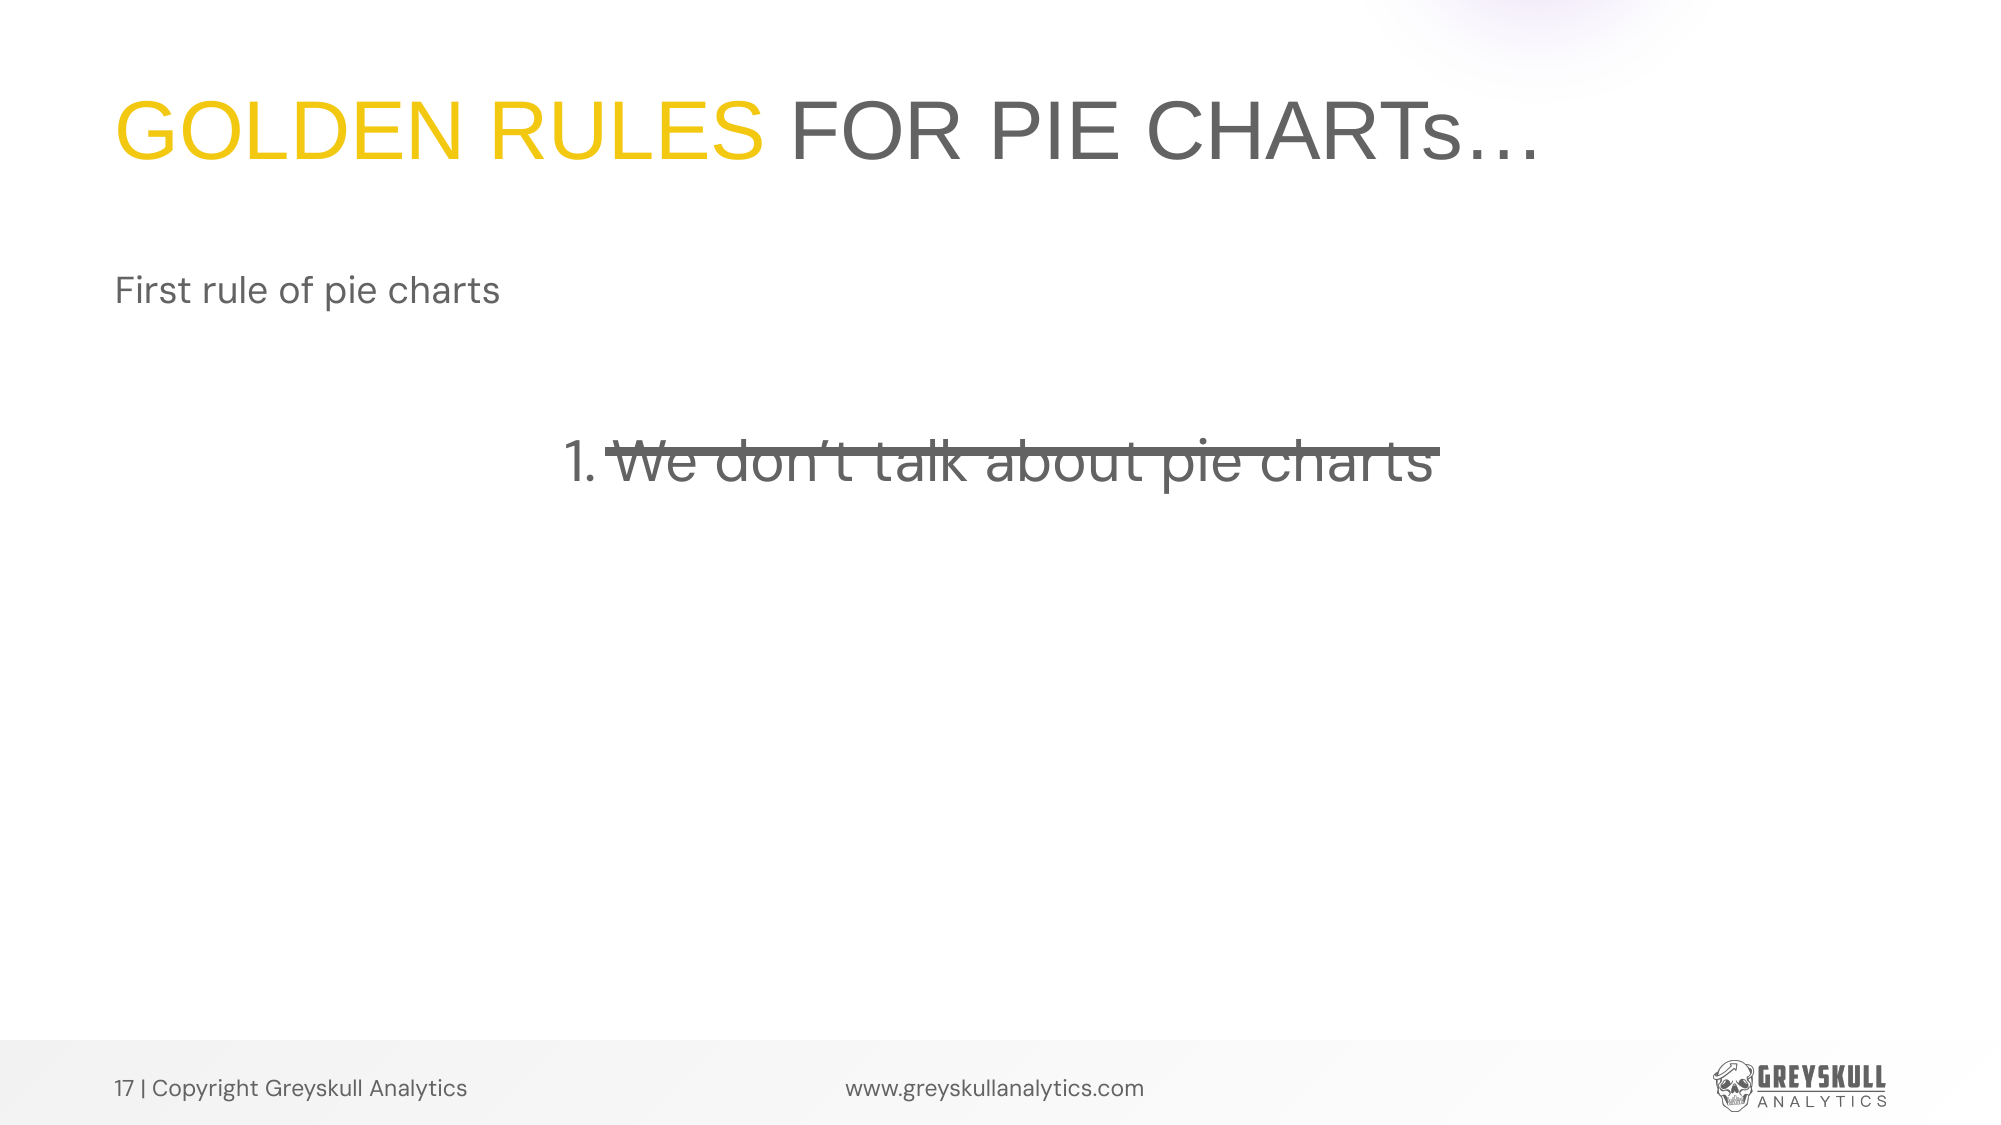

# GOLDEN RULES FOR PIE CHARTs…
First rule of pie charts

1. We don’t talk about pie charts